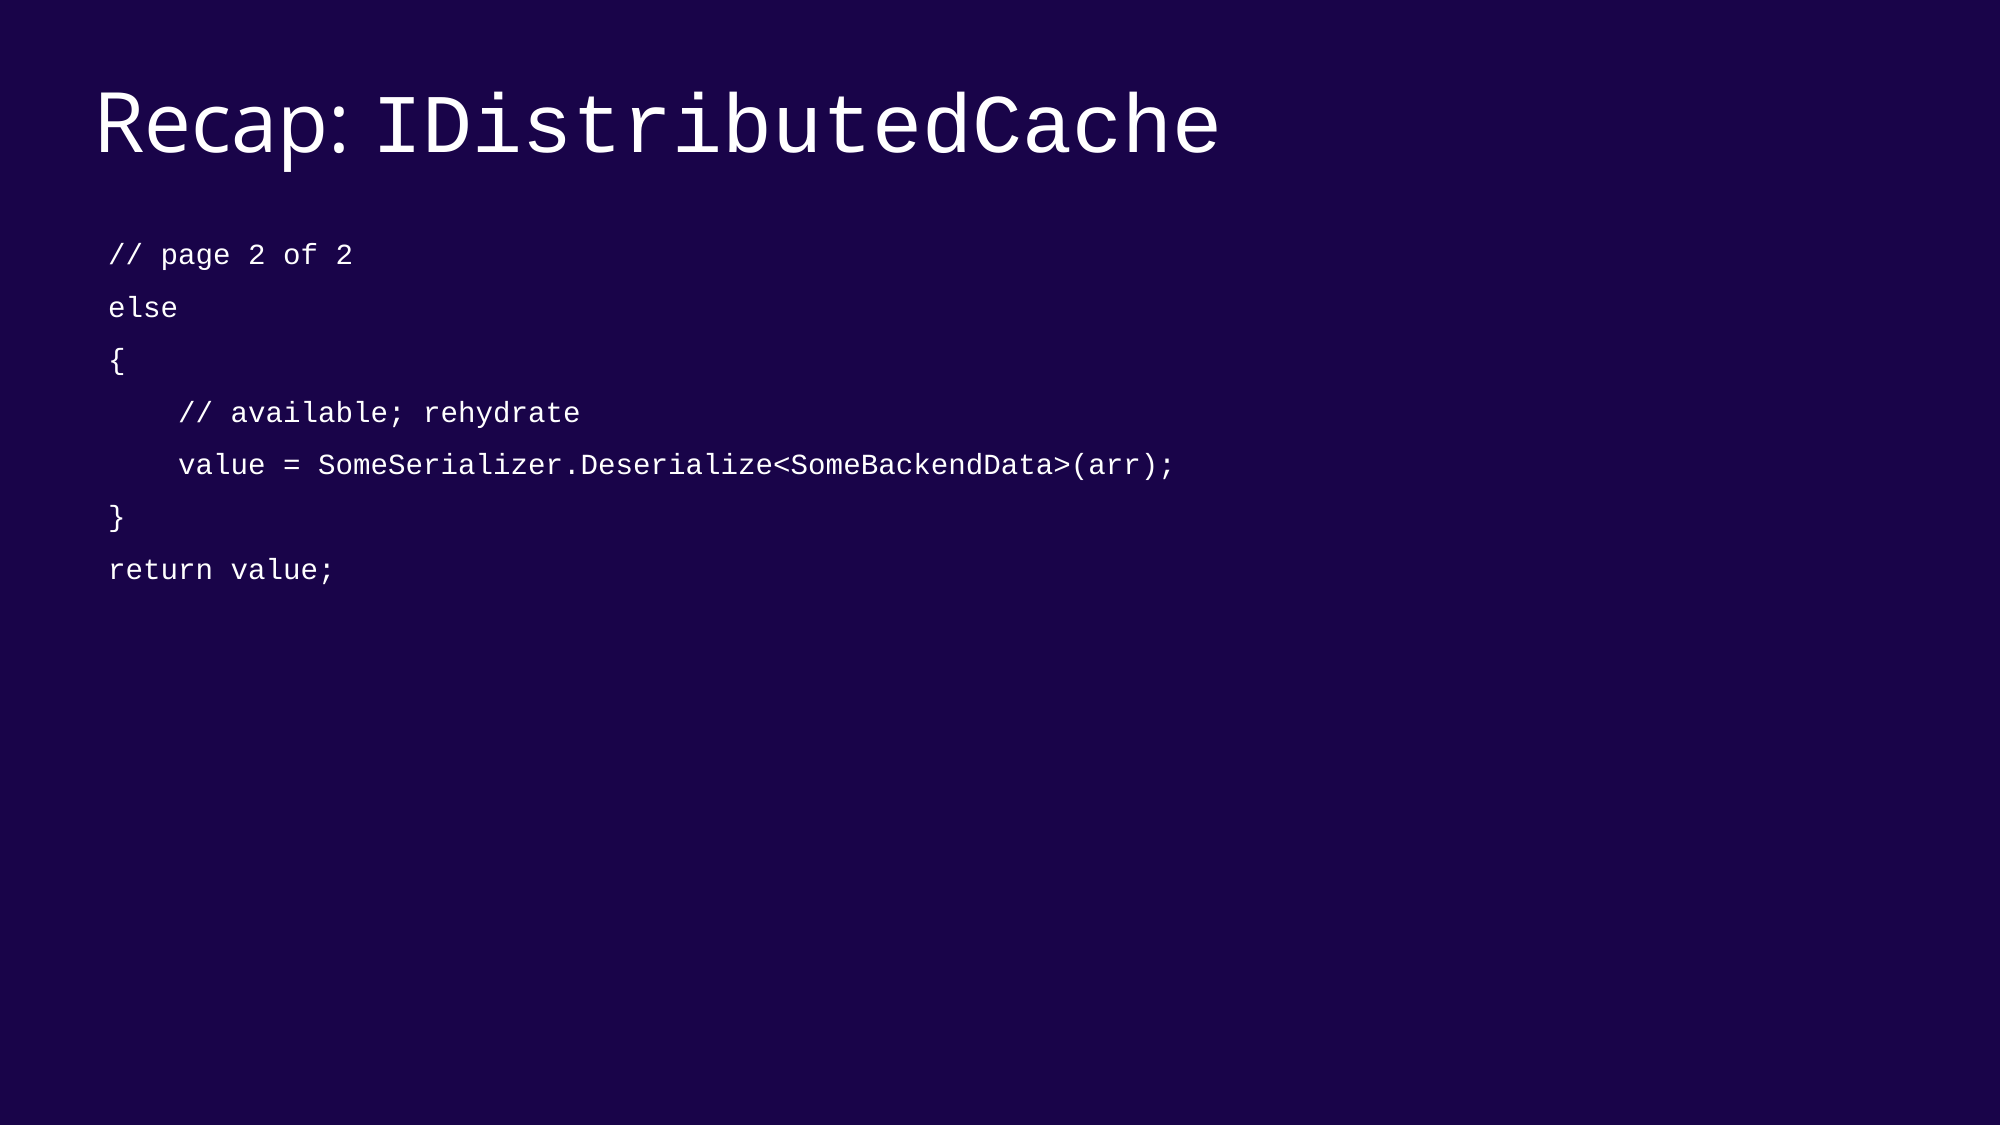

Recap: IDistributedCache
// page 2 of 2
else
{
    // available; rehydrate
    value = SomeSerializer.Deserialize<SomeBackendData>(arr);
}
return value;